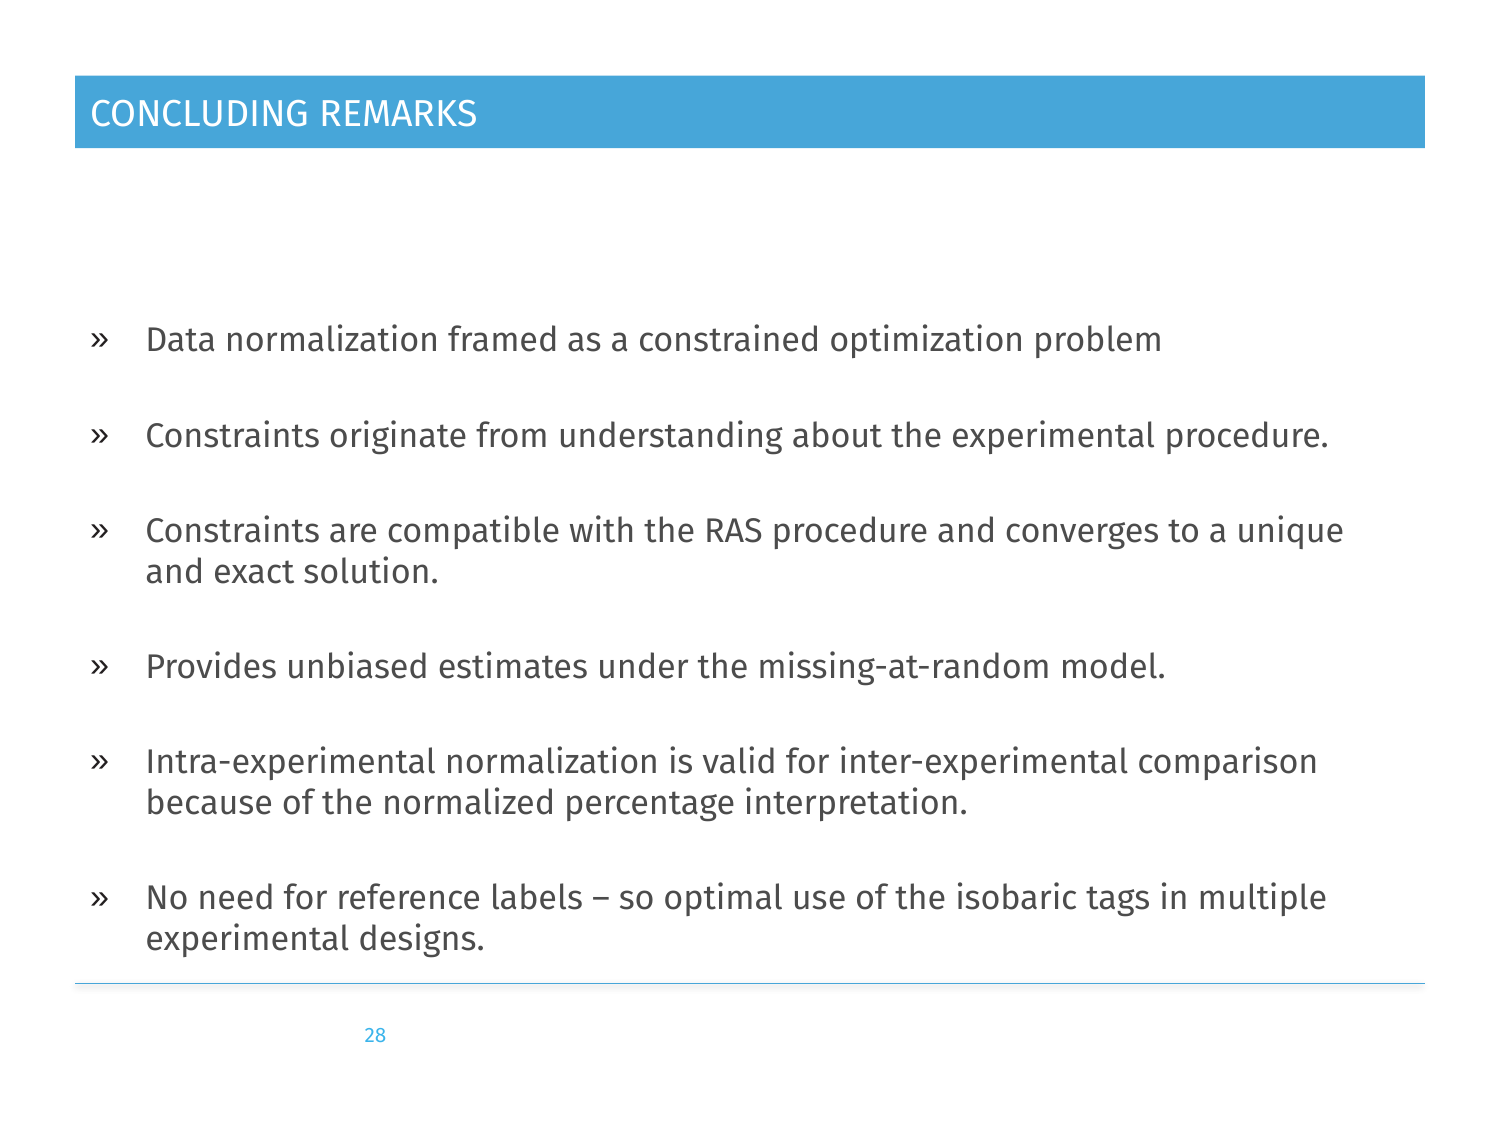

# Concluding remarks

Data normalization framed as a constrained optimization problem

Constraints originate from understanding about the experimental procedure.

Constraints are compatible with the RAS procedure and converges to a unique and exact solution.

Provides unbiased estimates under the missing-at-random model.

Intra-experimental normalization is valid for inter-experimental comparison because of the normalized percentage interpretation.

No need for reference labels – so optimal use of the isobaric tags in multiple experimental designs.

28